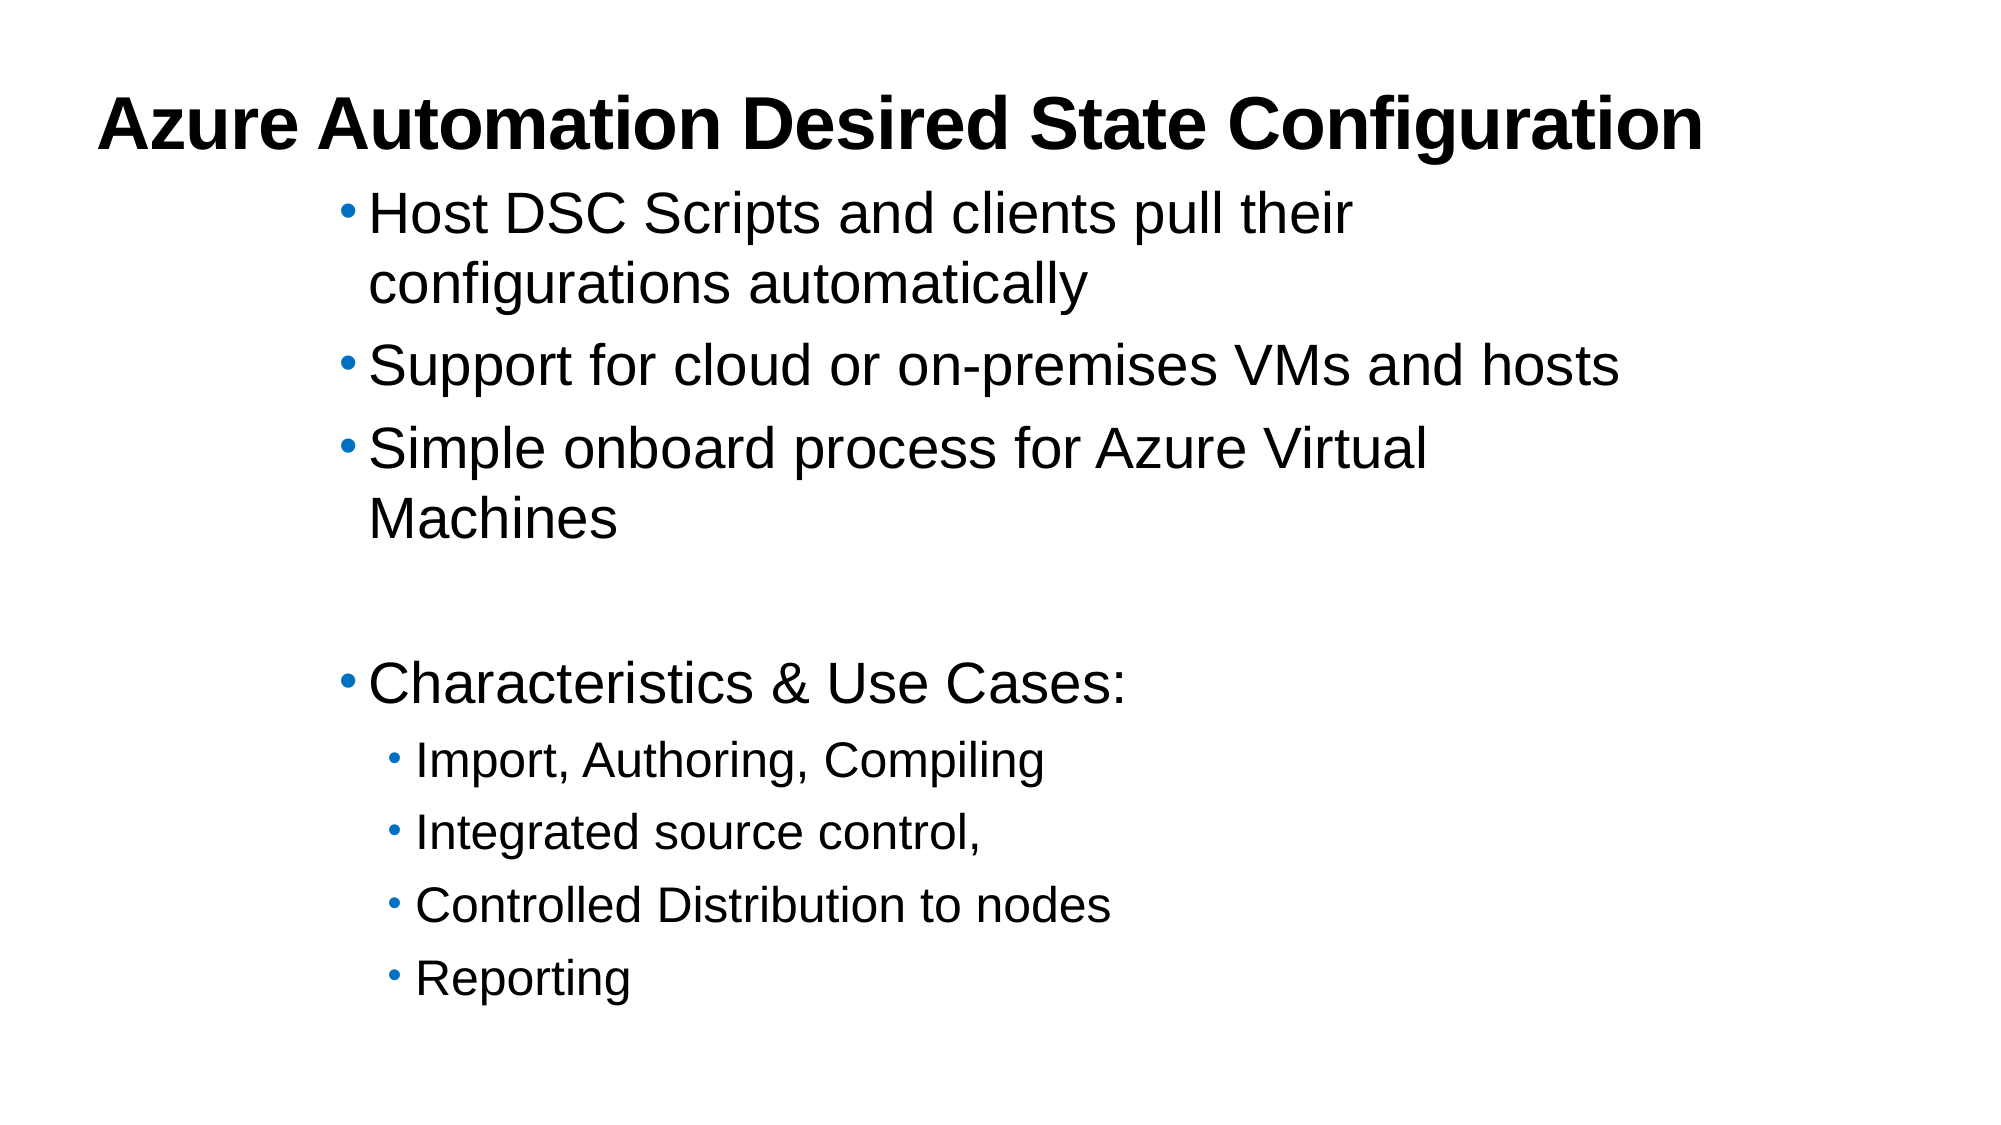

# Azure Automation Desired State Configuration
Host DSC Scripts and clients pull their configurations automatically
Support for cloud or on-premises VMs and hosts
Simple onboard process for Azure Virtual Machines

Characteristics & Use Cases:
Import, Authoring, Compiling
Integrated source control,
Controlled Distribution to nodes
Reporting